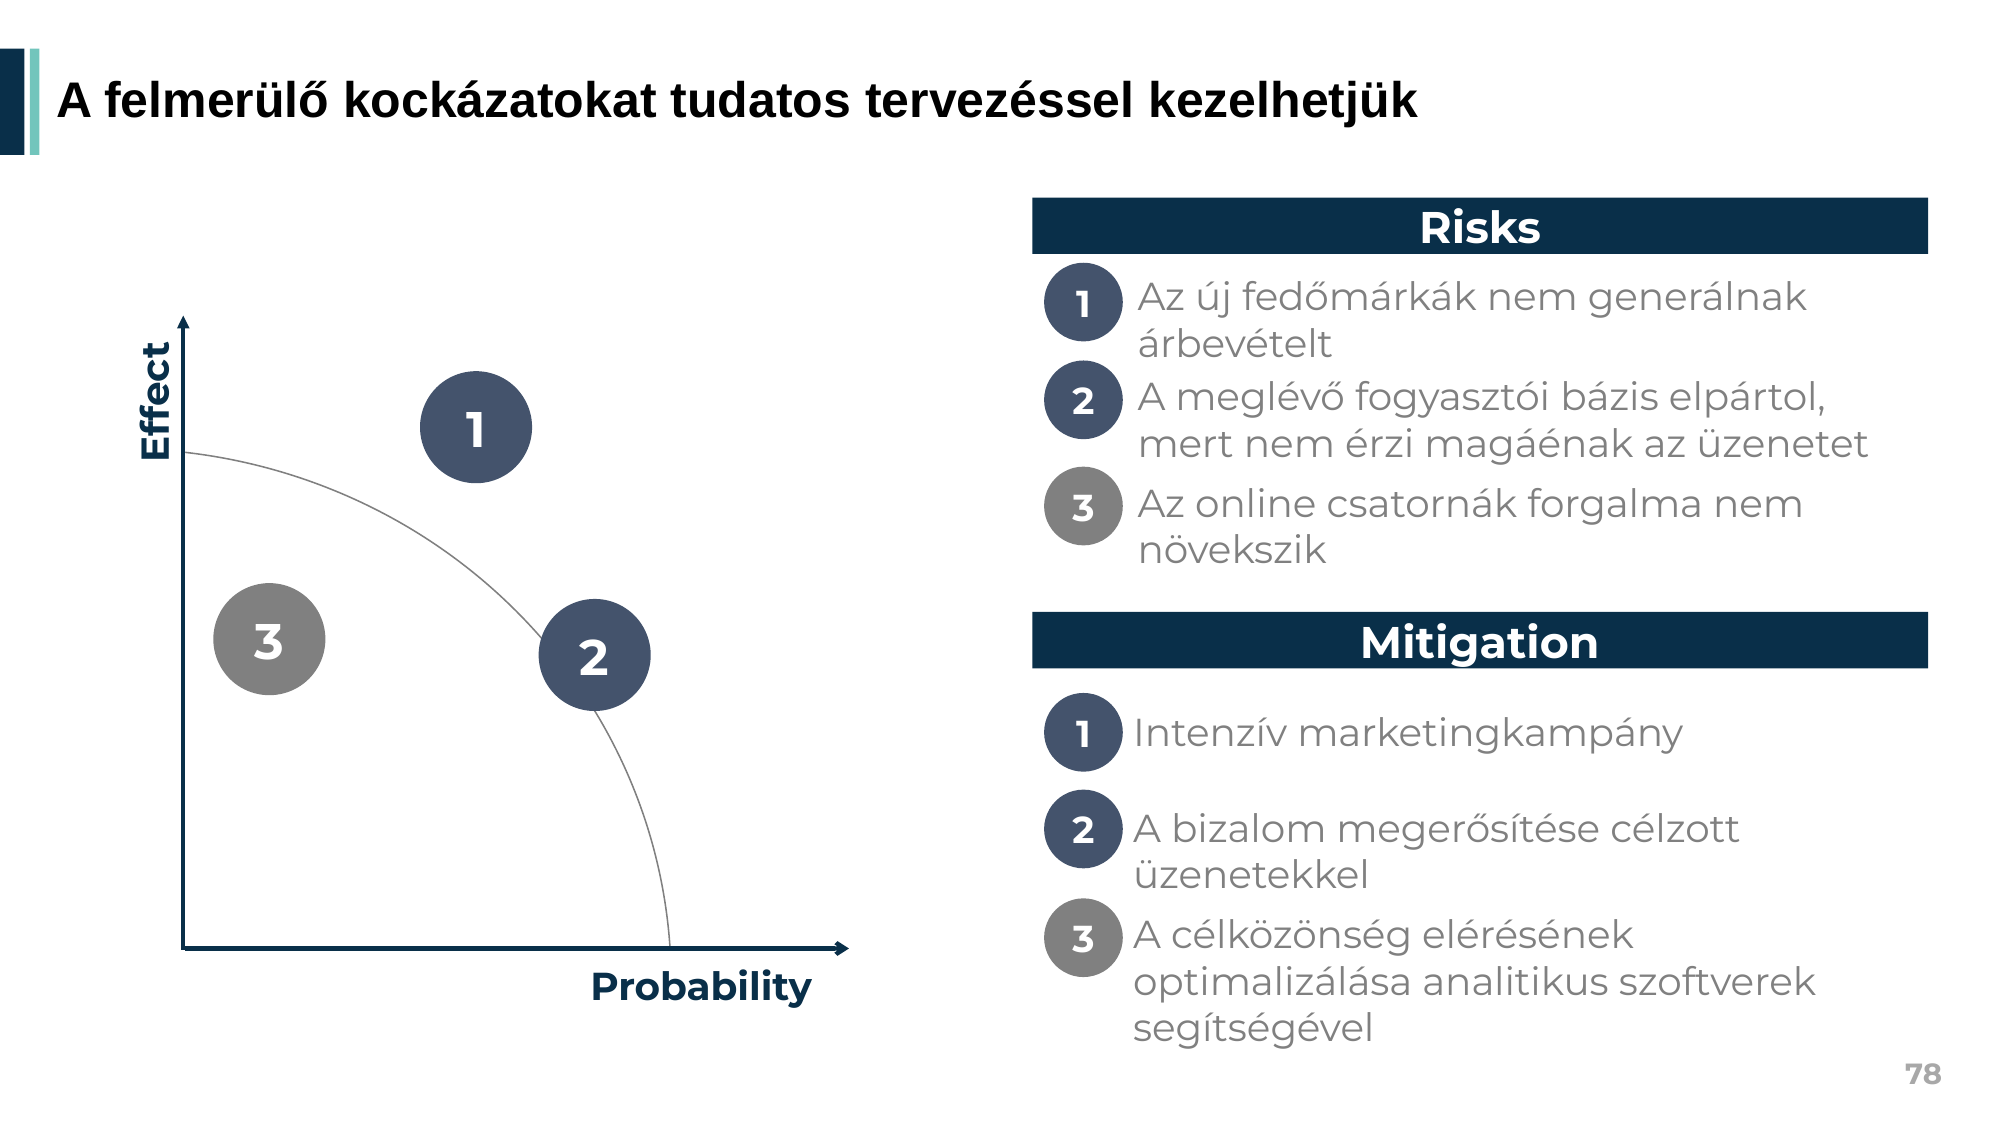

# A felmerülő kockázatokat tudatos tervezéssel kezelhetjük
Risks
1
Az új fedőmárkák nem generálnak árbevételt

2
A meglévő fogyasztói bázis elpártol, mert nem érzi magáénak az üzenetet
Effect
1

3
Az online csatornák forgalma nem növekszik
3
2
Mitigation
1
Intenzív marketingkampány
2
A bizalom megerősítése célzott üzenetekkel
3
A célközönség elérésének optimalizálása analitikus szoftverek segítségével

Probability
78